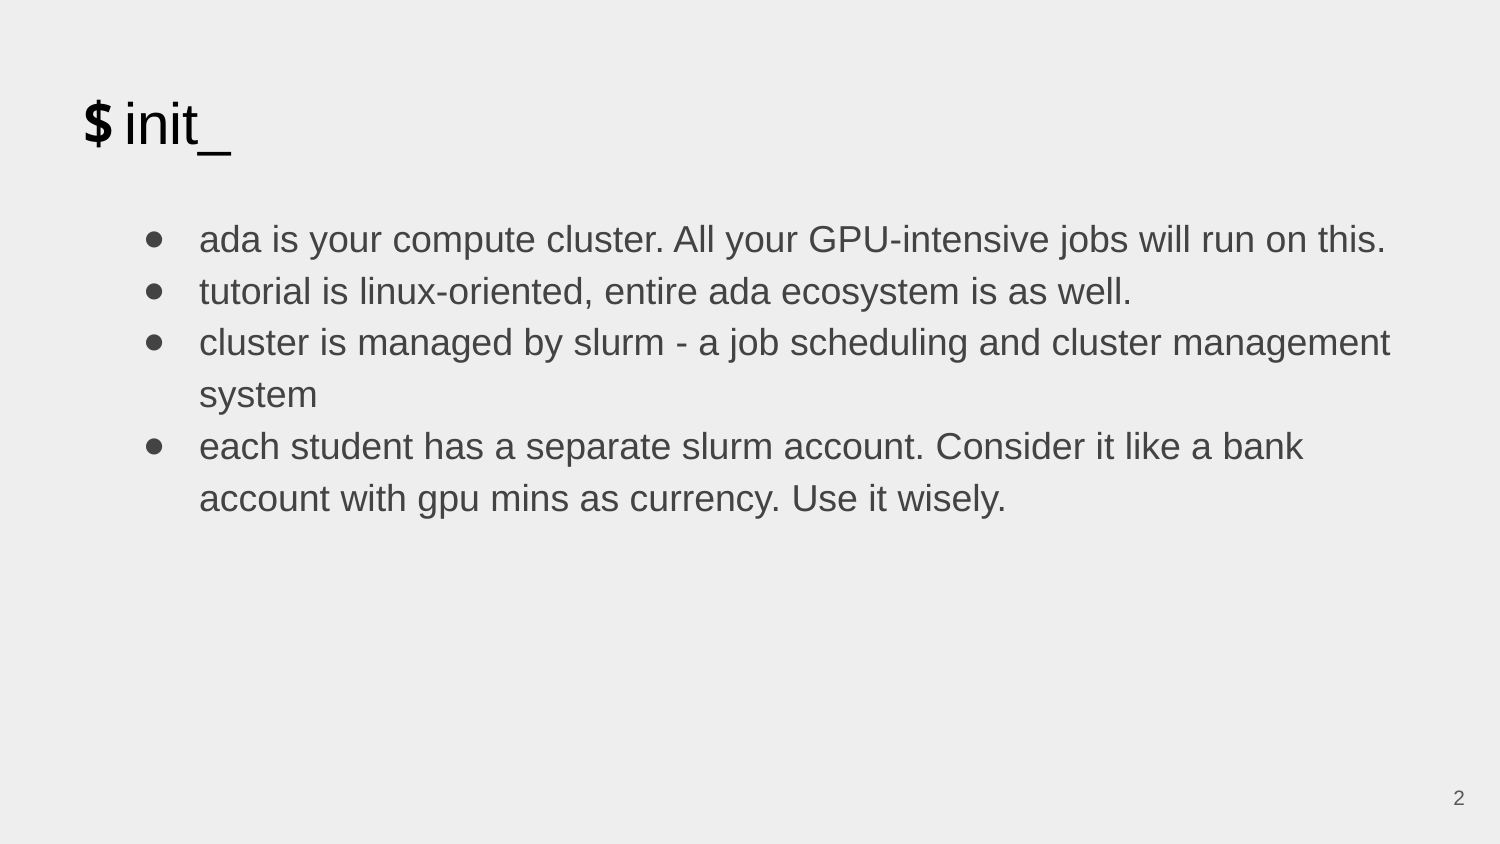

# init_
ada is your compute cluster. All your GPU-intensive jobs will run on this.
tutorial is linux-oriented, entire ada ecosystem is as well.
cluster is managed by slurm - a job scheduling and cluster management system
each student has a separate slurm account. Consider it like a bank account with gpu mins as currency. Use it wisely.
2